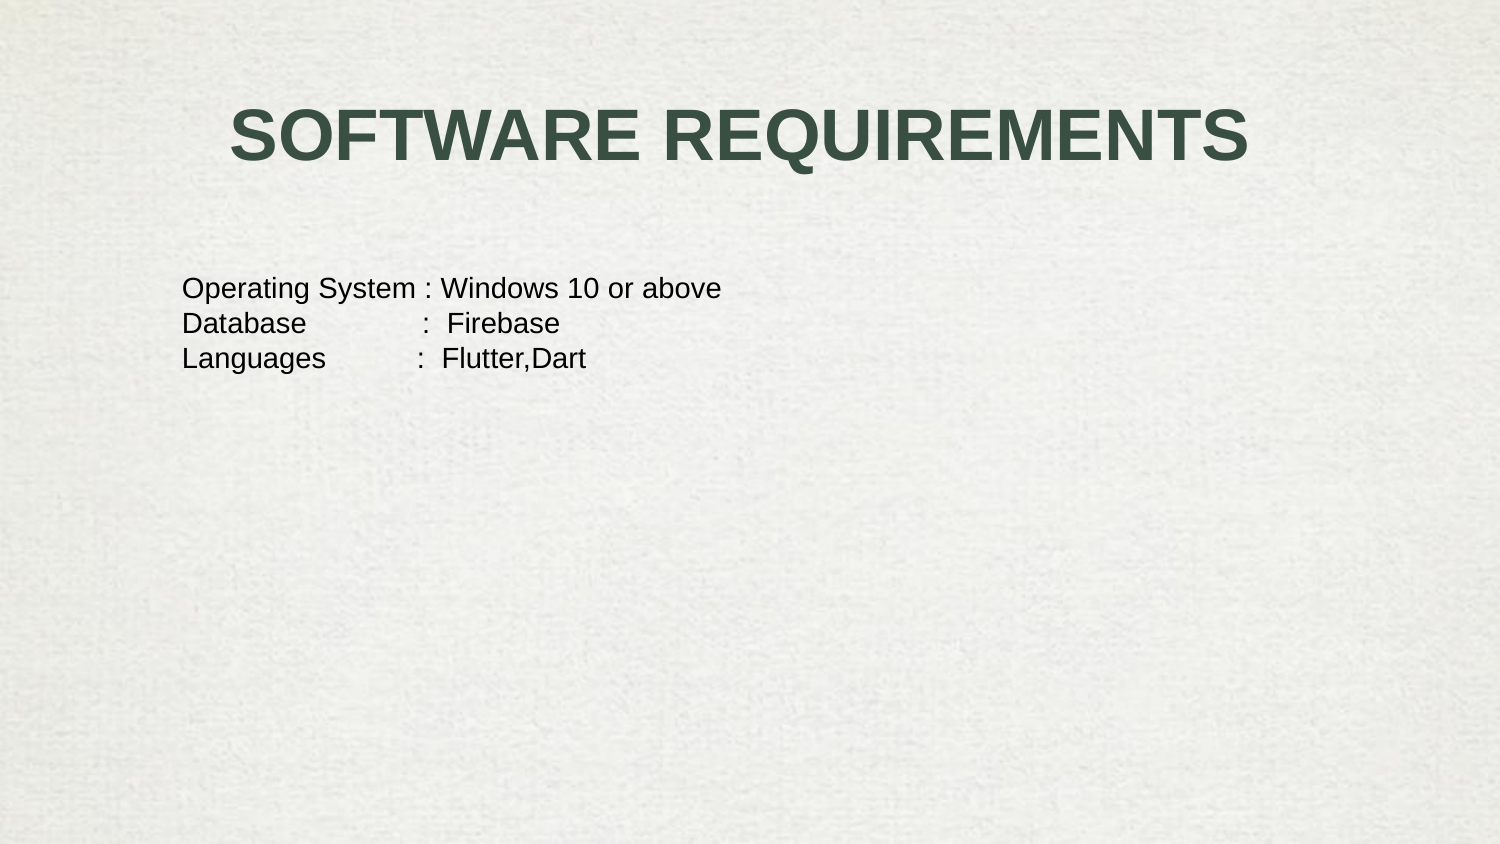

# SOFTWARE REQUIREMENTS
Operating System : Windows 10 or above
Database              :  Firebase
Languages           :  Flutter,Dart